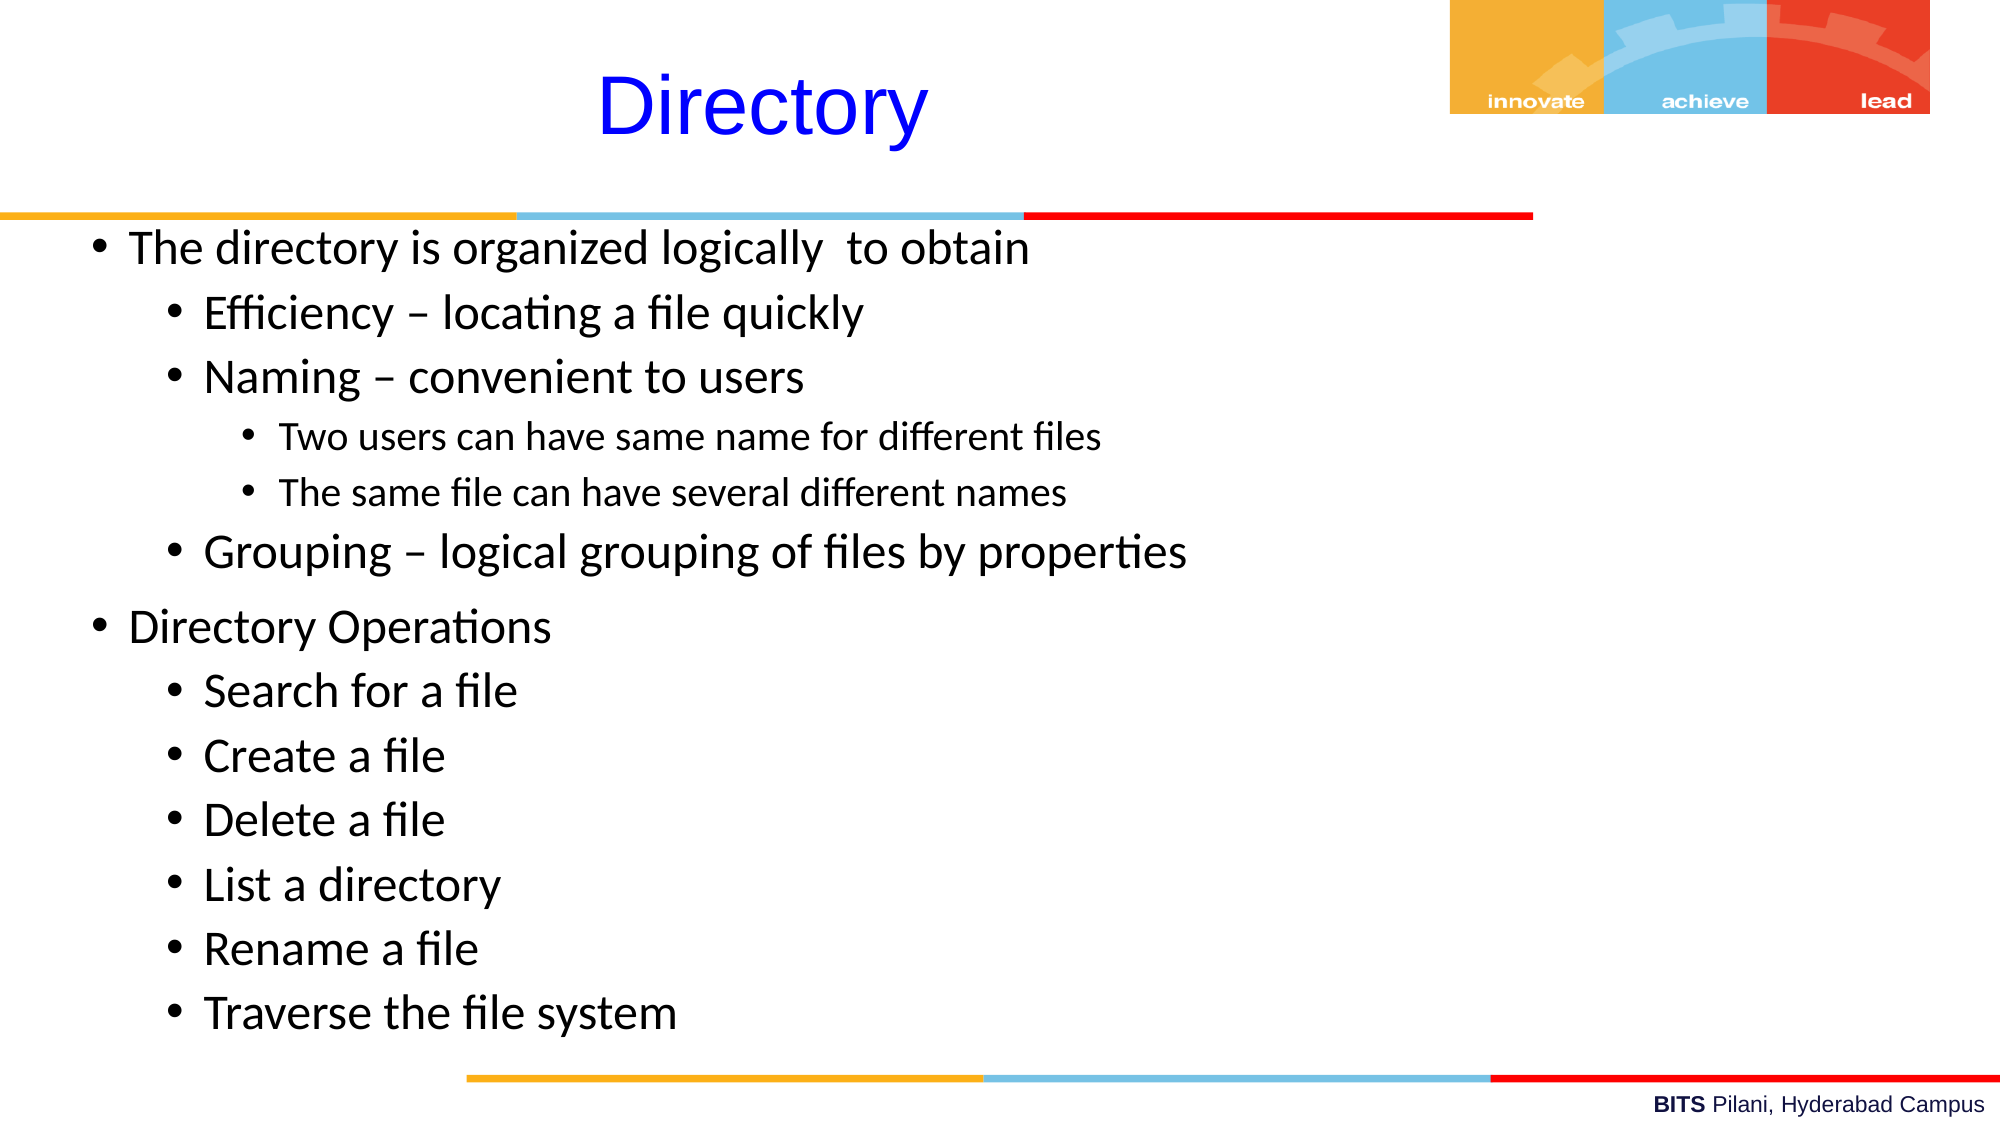

Directory
The directory is organized logically  to obtain
Efficiency – locating a file quickly
Naming – convenient to users
Two users can have same name for different files
The same file can have several different names
Grouping – logical grouping of files by properties
Directory Operations
Search for a file
Create a file
Delete a file
List a directory
Rename a file
Traverse the file system